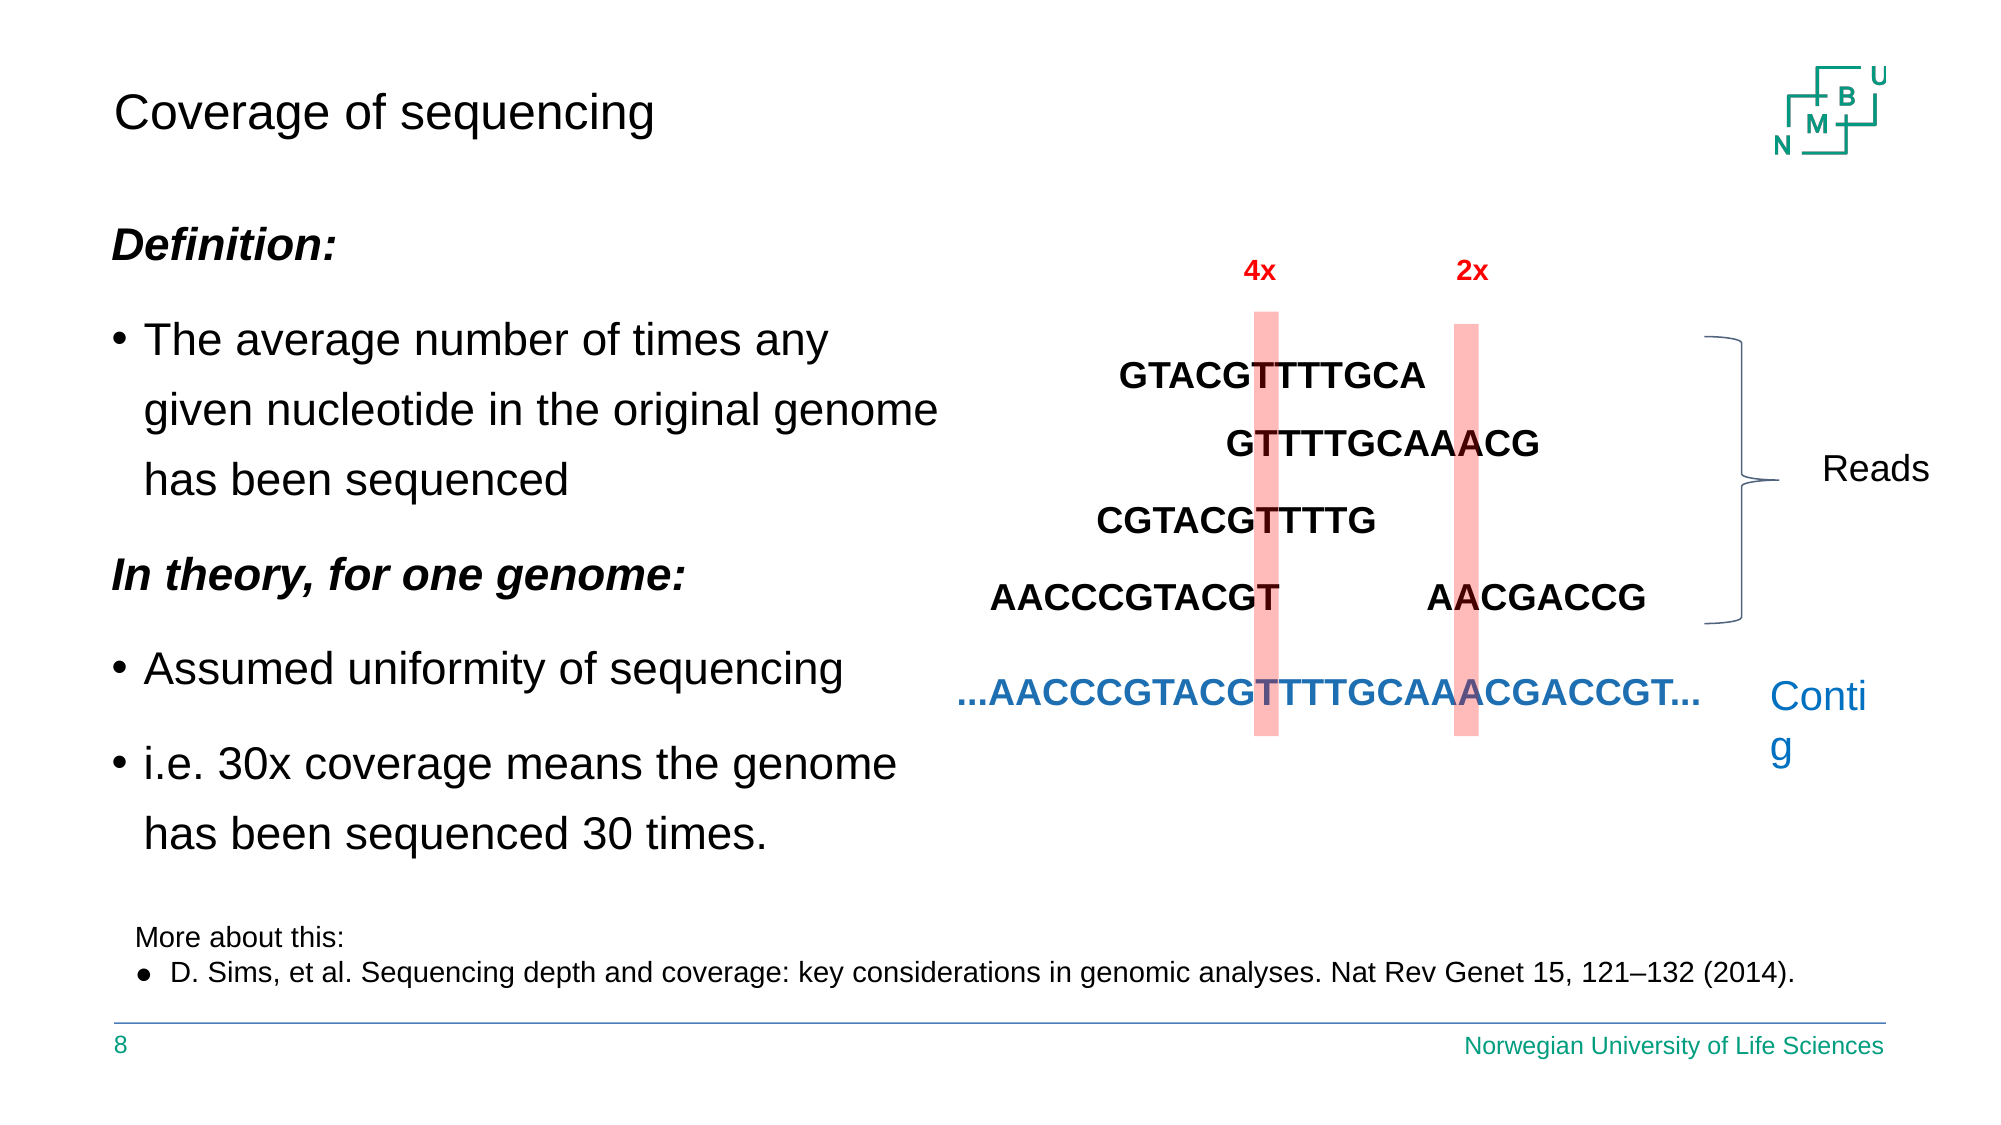

Coverage of sequencing
Definition:
The average number of times any given nucleotide in the original genome has been sequenced
In theory, for one genome:
Assumed uniformity of sequencing
i.e. 30x coverage means the genome has been sequenced 30 times.

4x
2x
GTACGTTTTGCA
GTTTTGCAAACG
CGTACGTTTTG
AACCCGTACGT
AACGACCG
...AACCCGTACGTTTTGCAAACGACCGT...

Reads
Contig
More about this:
D. Sims, et al. Sequencing depth and coverage: key considerations in genomic analyses. Nat Rev Genet 15, 121–132 (2014).
8
Norwegian University of Life Sciences